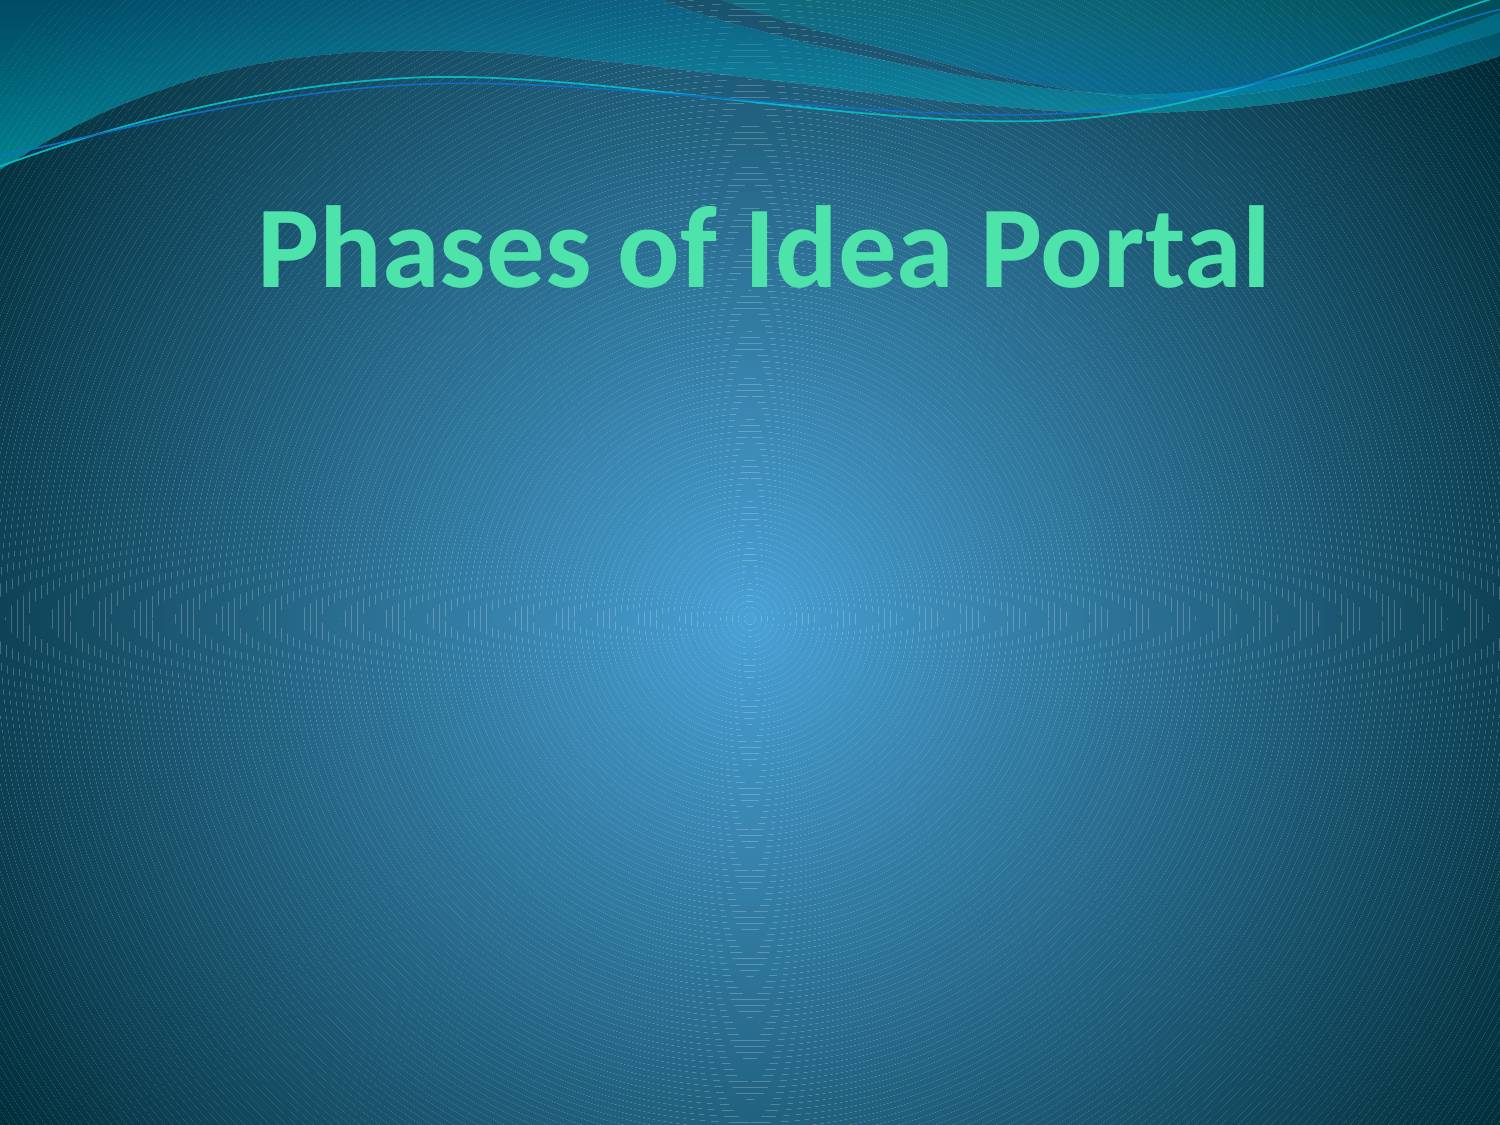

# Phases of Idea Portal

IDEA
Submission

IDEA
Evaluation
& Feedback
IDEA
Implementation